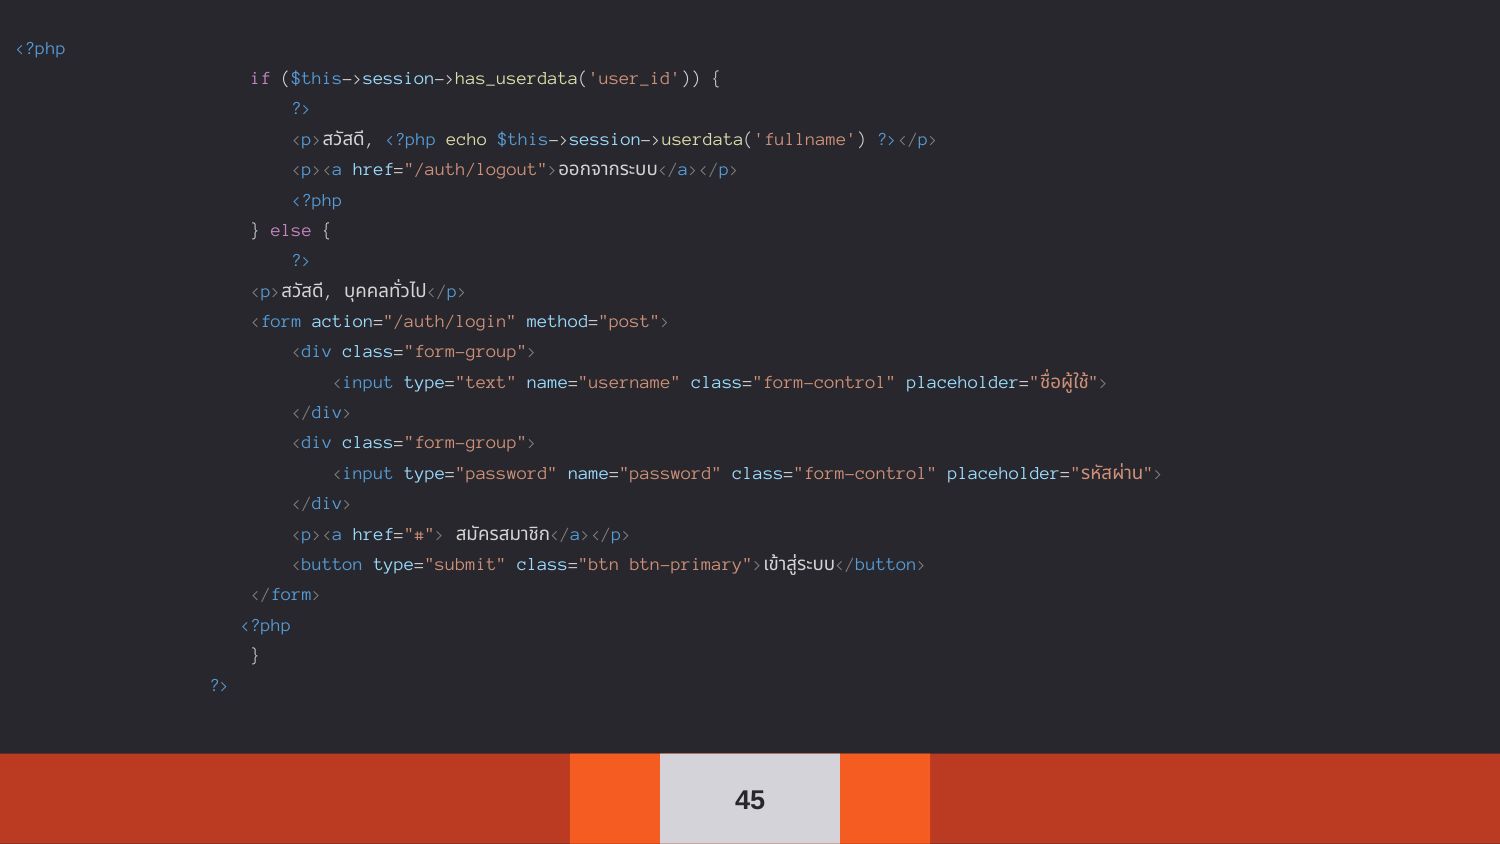

<?php
                       if ($this->session->has_userdata('user_id')) {
                           ?>
                           <p>สวัสดี, <?php echo $this->session->userdata('fullname') ?></p>
                           <p><a href="/auth/logout">ออกจากระบบ</a></p>
                           <?php
                       } else {
                           ?>
                       <p>สวัสดี, บุคคลทั่วไป</p>
                       <form action="/auth/login" method="post">
                           <div class="form-group">
                               <input type="text" name="username" class="form-control" placeholder="ชื่อผู้ใช้">
                           </div>
                           <div class="form-group">
                               <input type="password" name="password" class="form-control" placeholder="รหัสผ่าน">
                           </div>
                           <p><a href="#"> สมัครสมาชิก</a></p>
                           <button type="submit" class="btn btn-primary">เข้าสู่ระบบ</button>
                       </form>
                      <?php
                       }
                   ?>

45